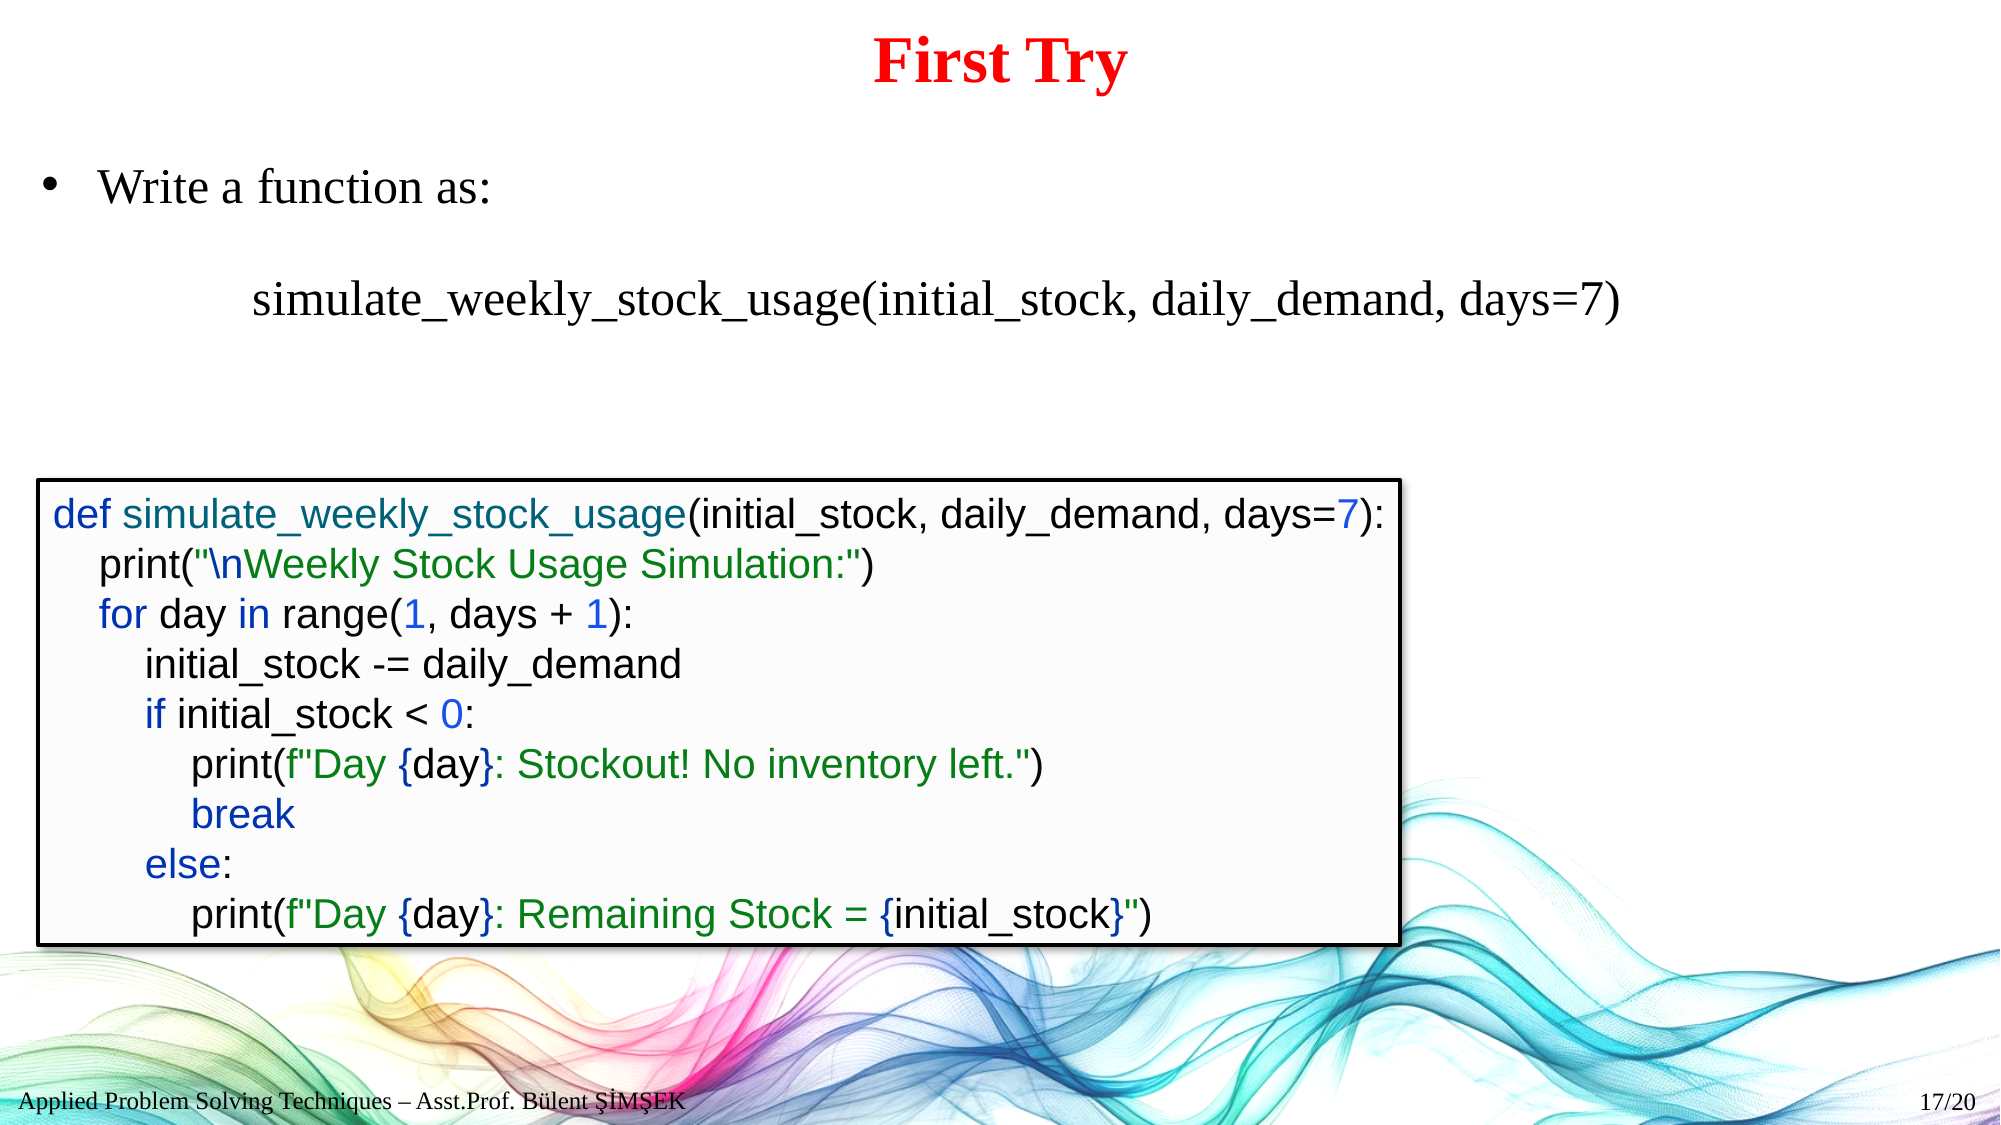

# First Try
Write a function as:
	simulate_weekly_stock_usage(initial_stock, daily_demand, days=7)
def simulate_weekly_stock_usage(initial_stock, daily_demand, days=7):
    print("\nWeekly Stock Usage Simulation:")
    for day in range(1, days + 1):
        initial_stock -= daily_demand
        if initial_stock < 0:
            print(f"Day {day}: Stockout! No inventory left.")
            break
        else:
            print(f"Day {day}: Remaining Stock = {initial_stock}")
Applied Problem Solving Techniques – Asst.Prof. Bülent ŞİMŞEK
17/20